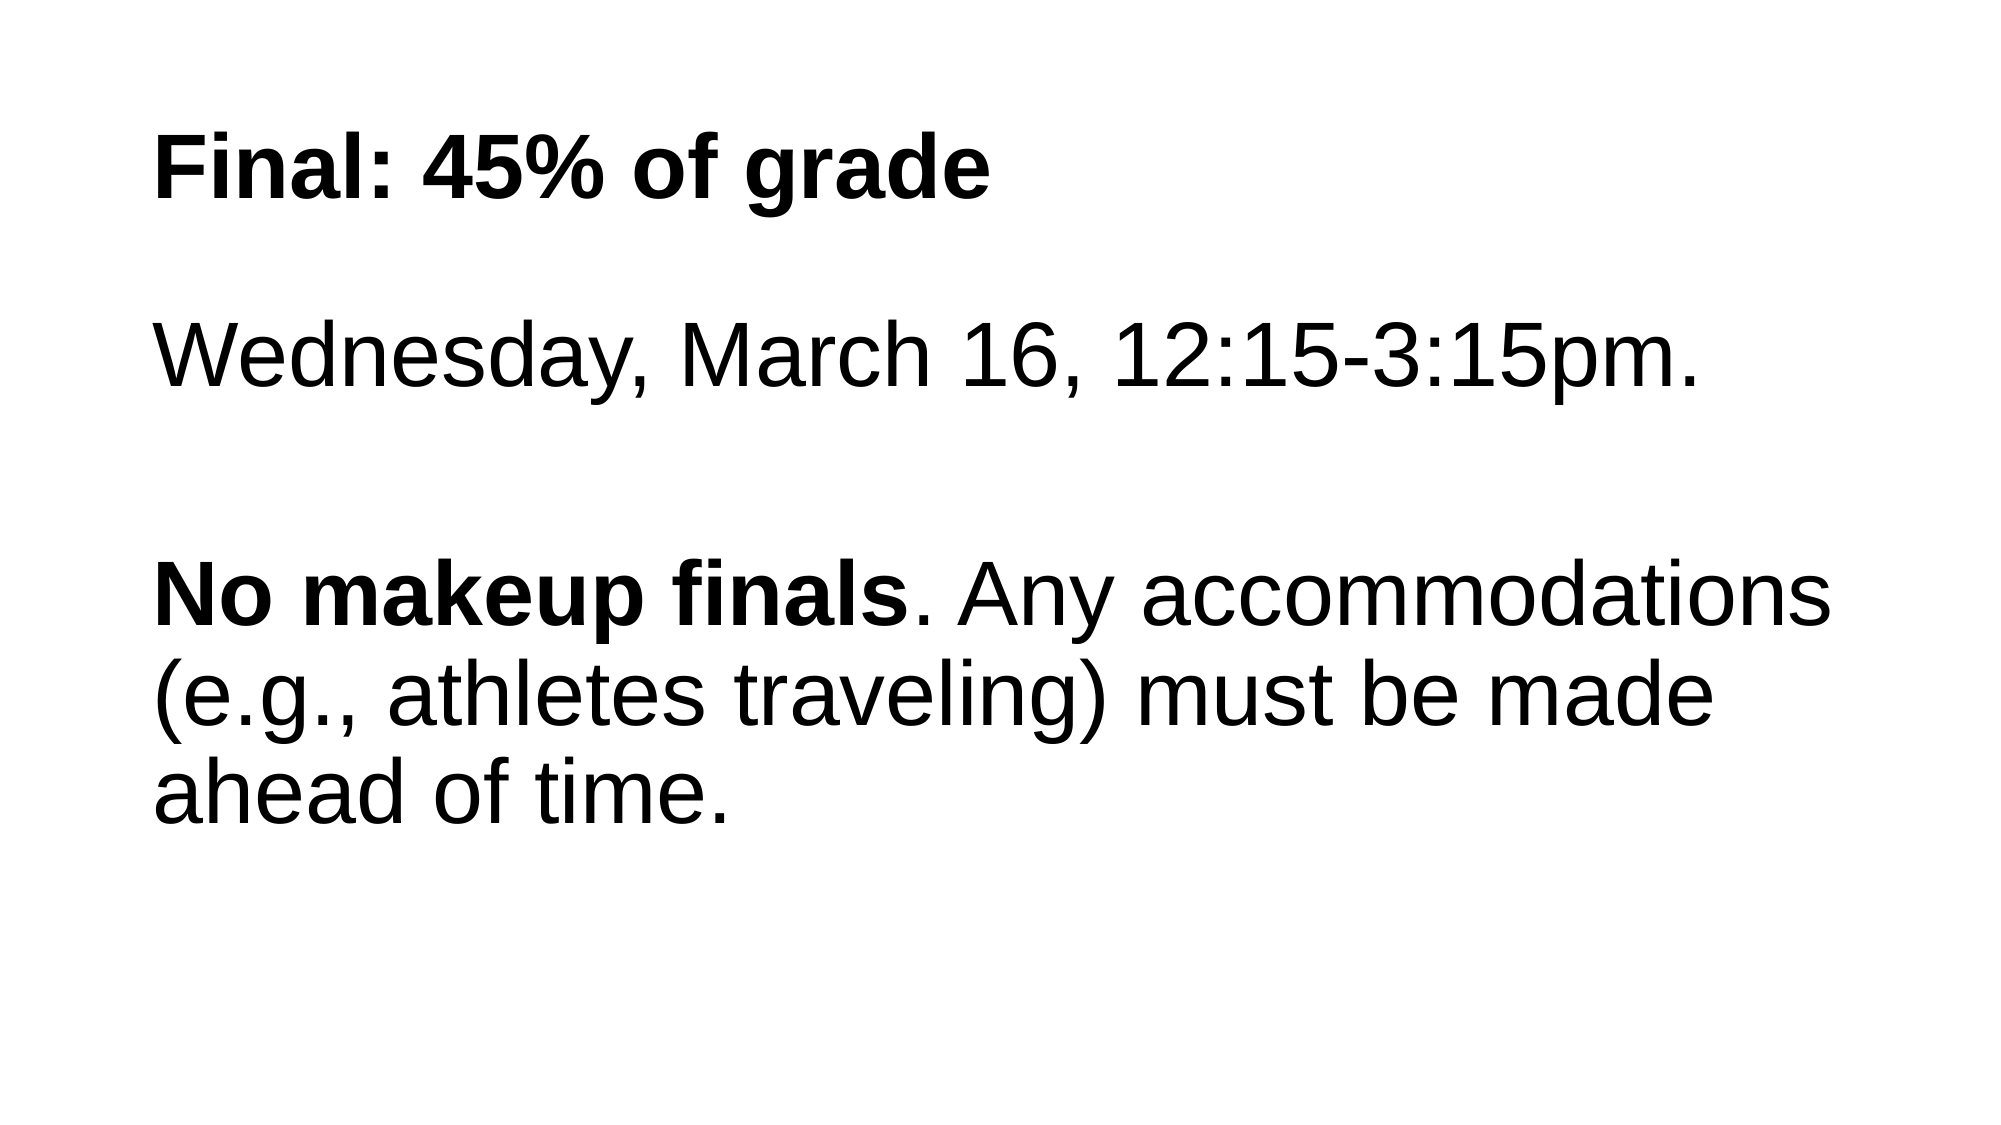

# Final: 45% of grade
Wednesday, March 16, 12:15-3:15pm.

No makeup finals. Any accommodations (e.g., athletes traveling) must be made ahead of time.